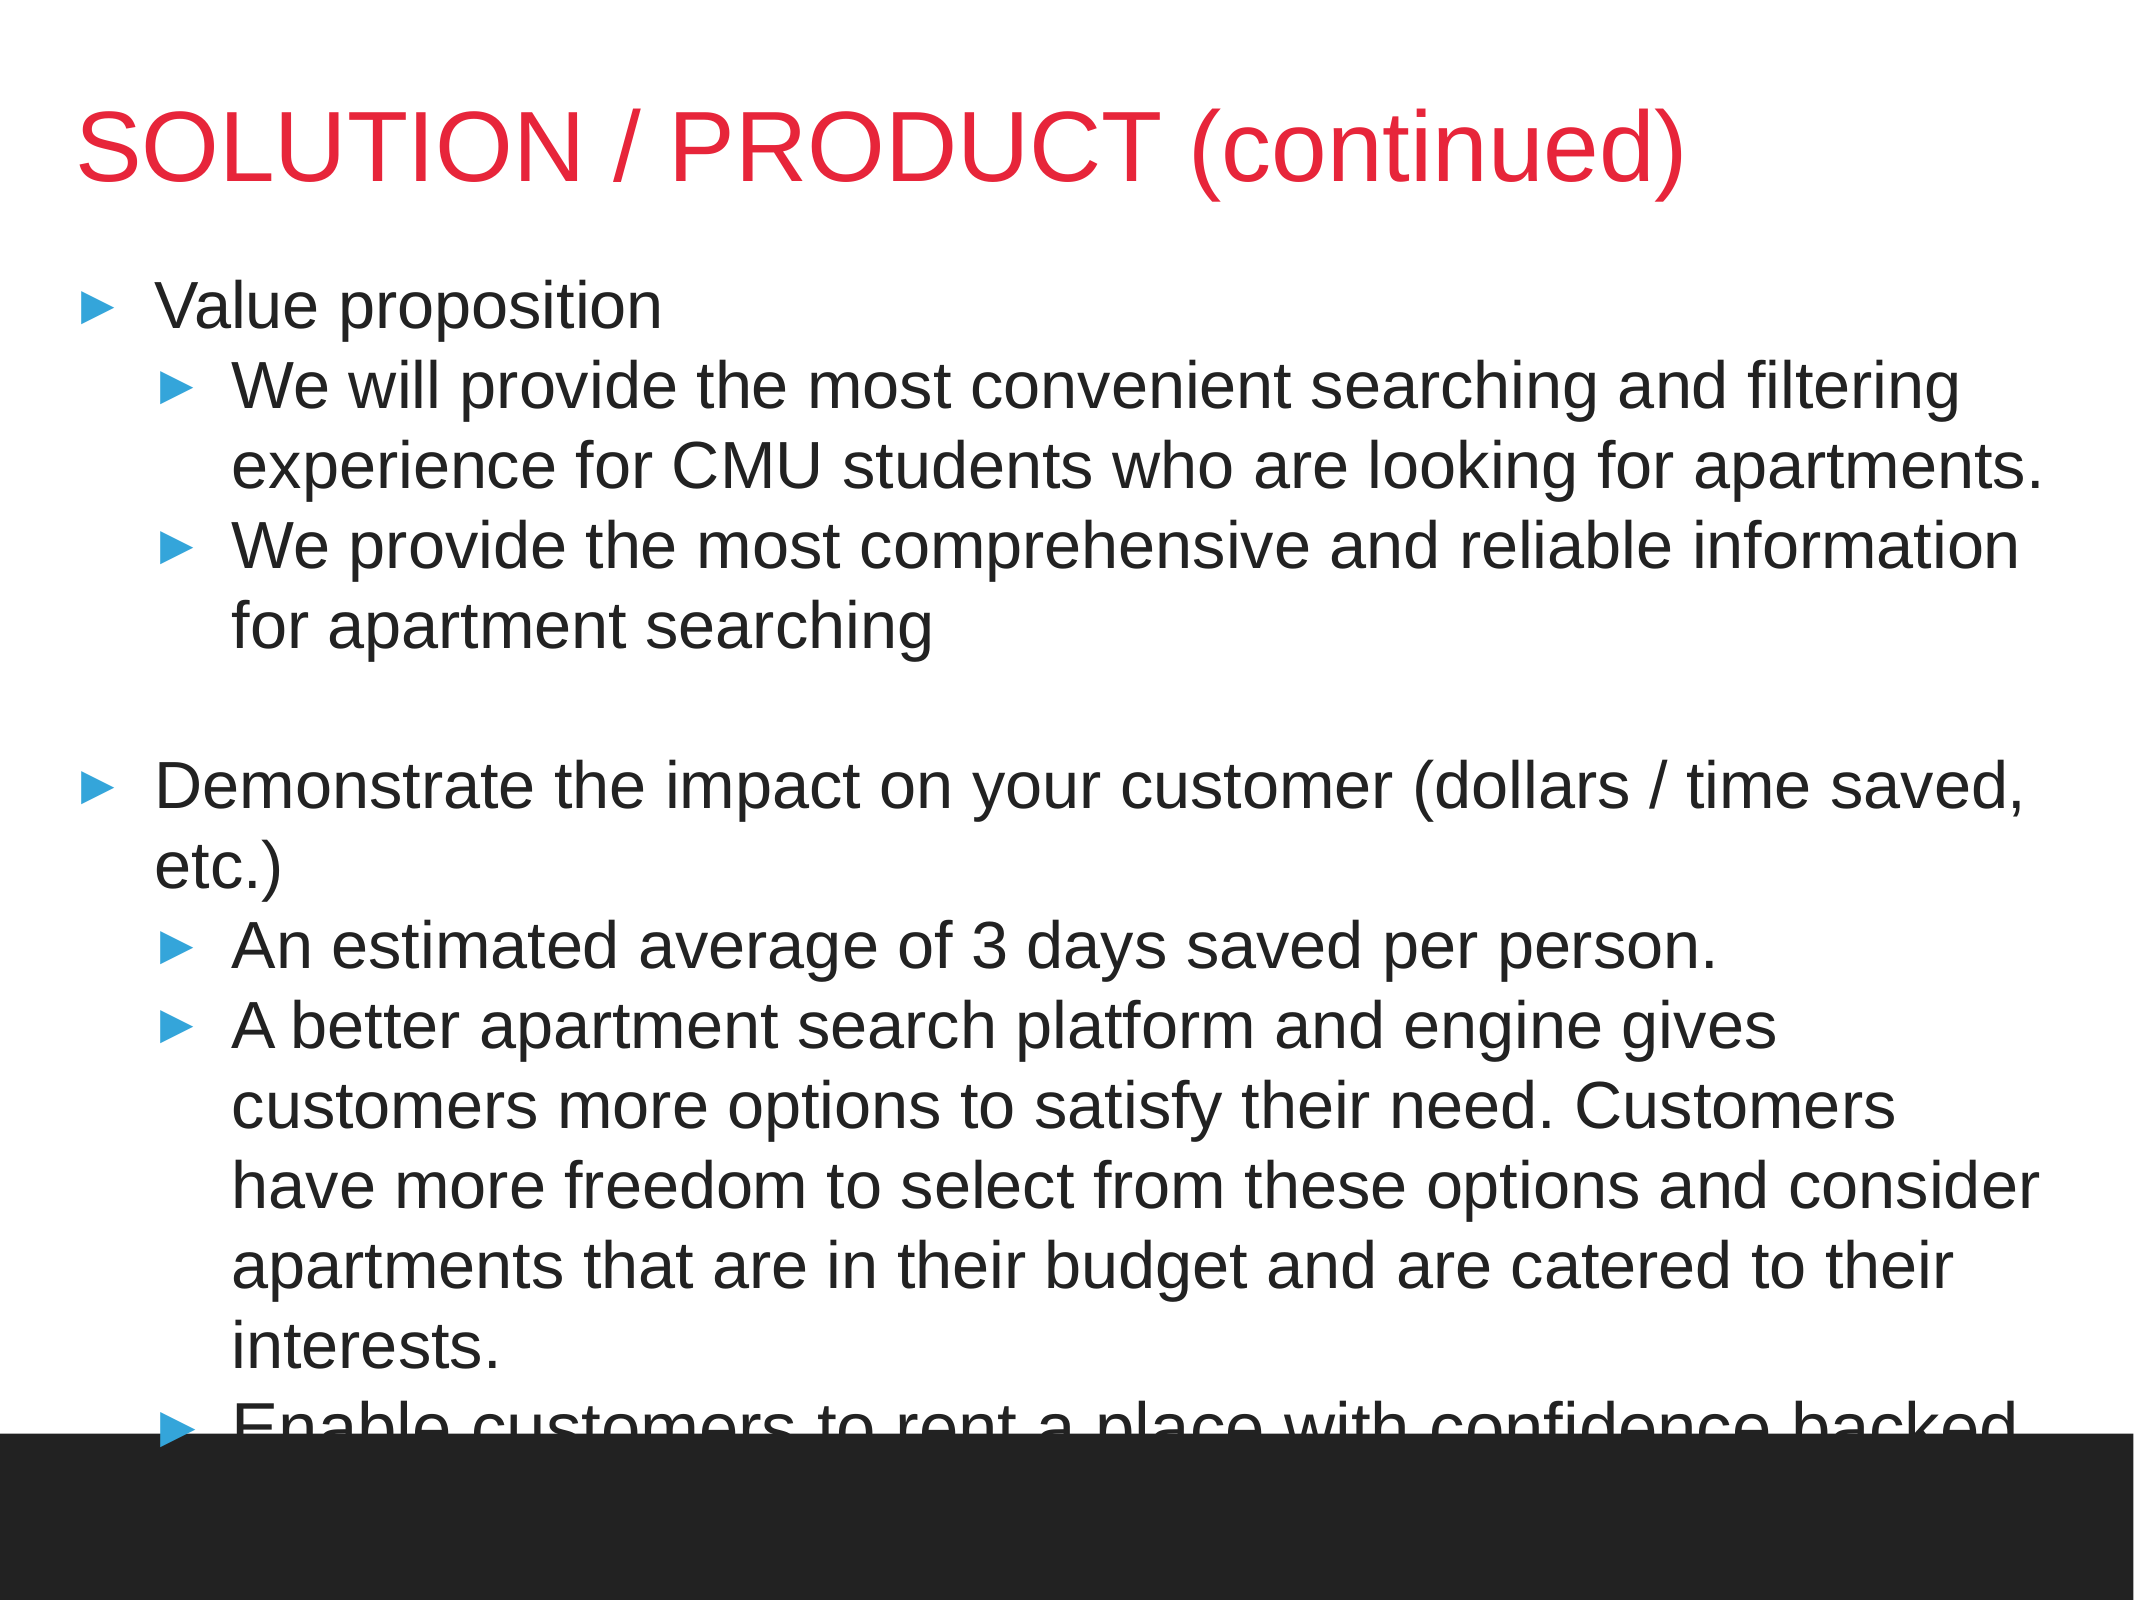

# SOLUTION / PRODUCT (continued)
Value proposition
We will provide the most convenient searching and filtering experience for CMU students who are looking for apartments.
We provide the most comprehensive and reliable information for apartment searching

Demonstrate the impact on your customer (dollars / time saved, etc.)
An estimated average of 3 days saved per person.
A better apartment search platform and engine gives customers more options to satisfy their need. Customers have more freedom to select from these options and consider apartments that are in their budget and are catered to their interests.
Enable customers to rent a place with confidence backed by real world data.